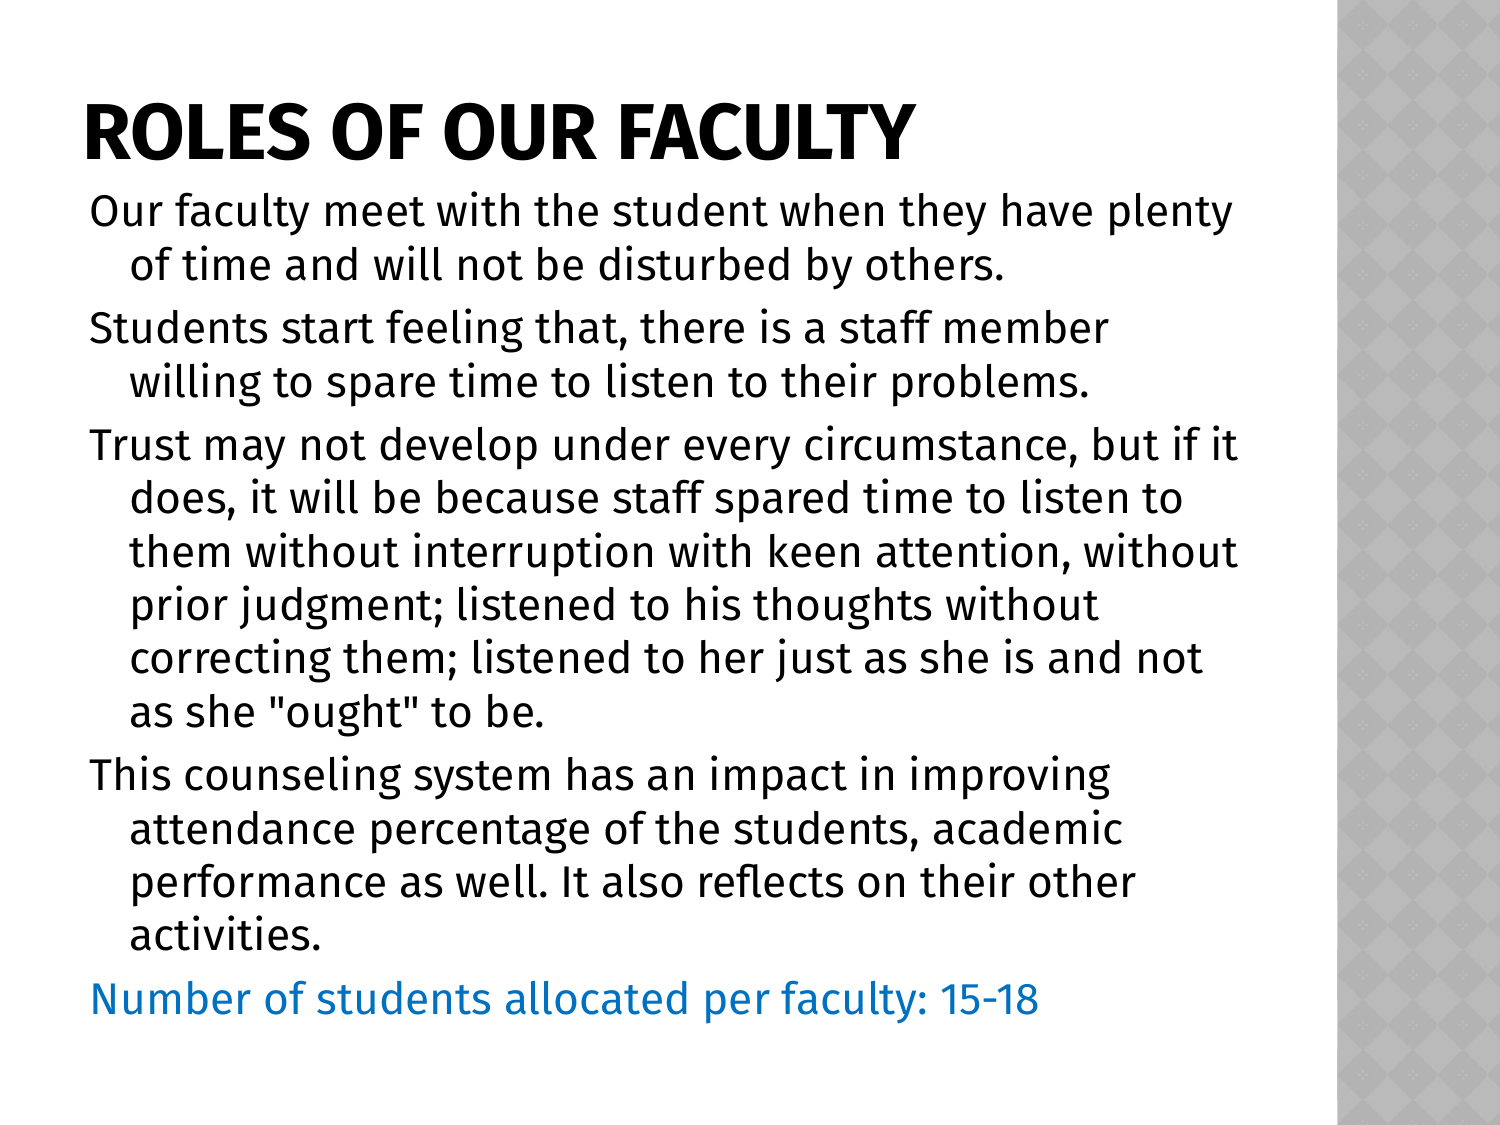

# Roles of our Faculty
Our faculty meet with the student when they have plenty of time and will not be disturbed by others.
Students start feeling that, there is a staff member willing to spare time to listen to their problems.
Trust may not develop under every circumstance, but if it does, it will be because staff spared time to listen to them without interruption with keen attention, without prior judgment; listened to his thoughts without correcting them; listened to her just as she is and not as she "ought" to be.
This counseling system has an impact in improving attendance percentage of the students, academic performance as well. It also reflects on their other activities.
Number of students allocated per faculty: 15-18